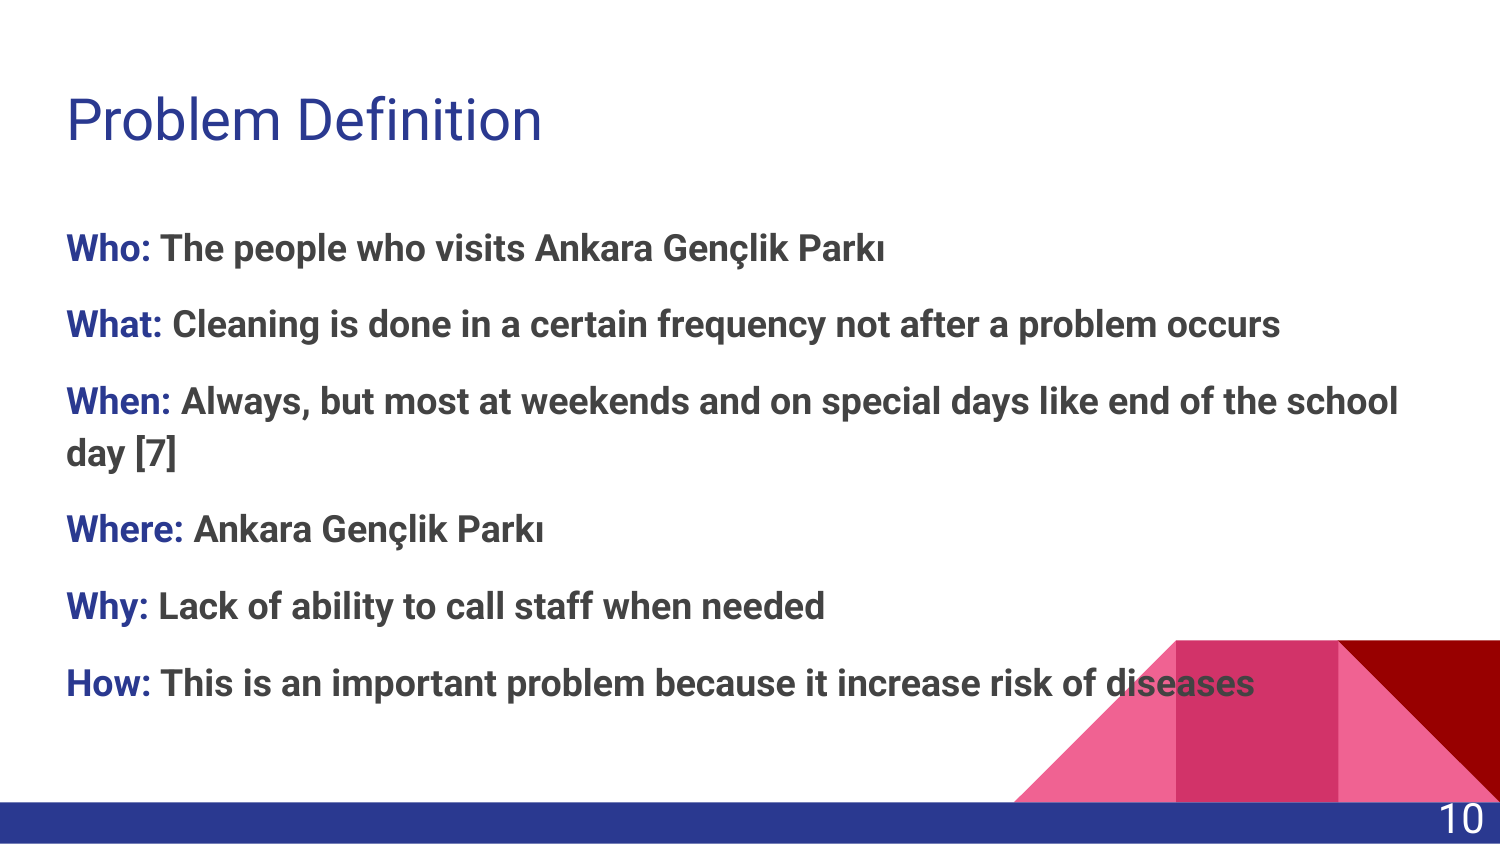

# Problem Definition
Who: The people who visits Ankara Gençlik Parkı
What: Cleaning is done in a certain frequency not after a problem occurs
When: Always, but most at weekends and on special days like end of the school day [7]
Where: Ankara Gençlik Parkı
Why: Lack of ability to call staff when needed
How: This is an important problem because it increase risk of diseases
10